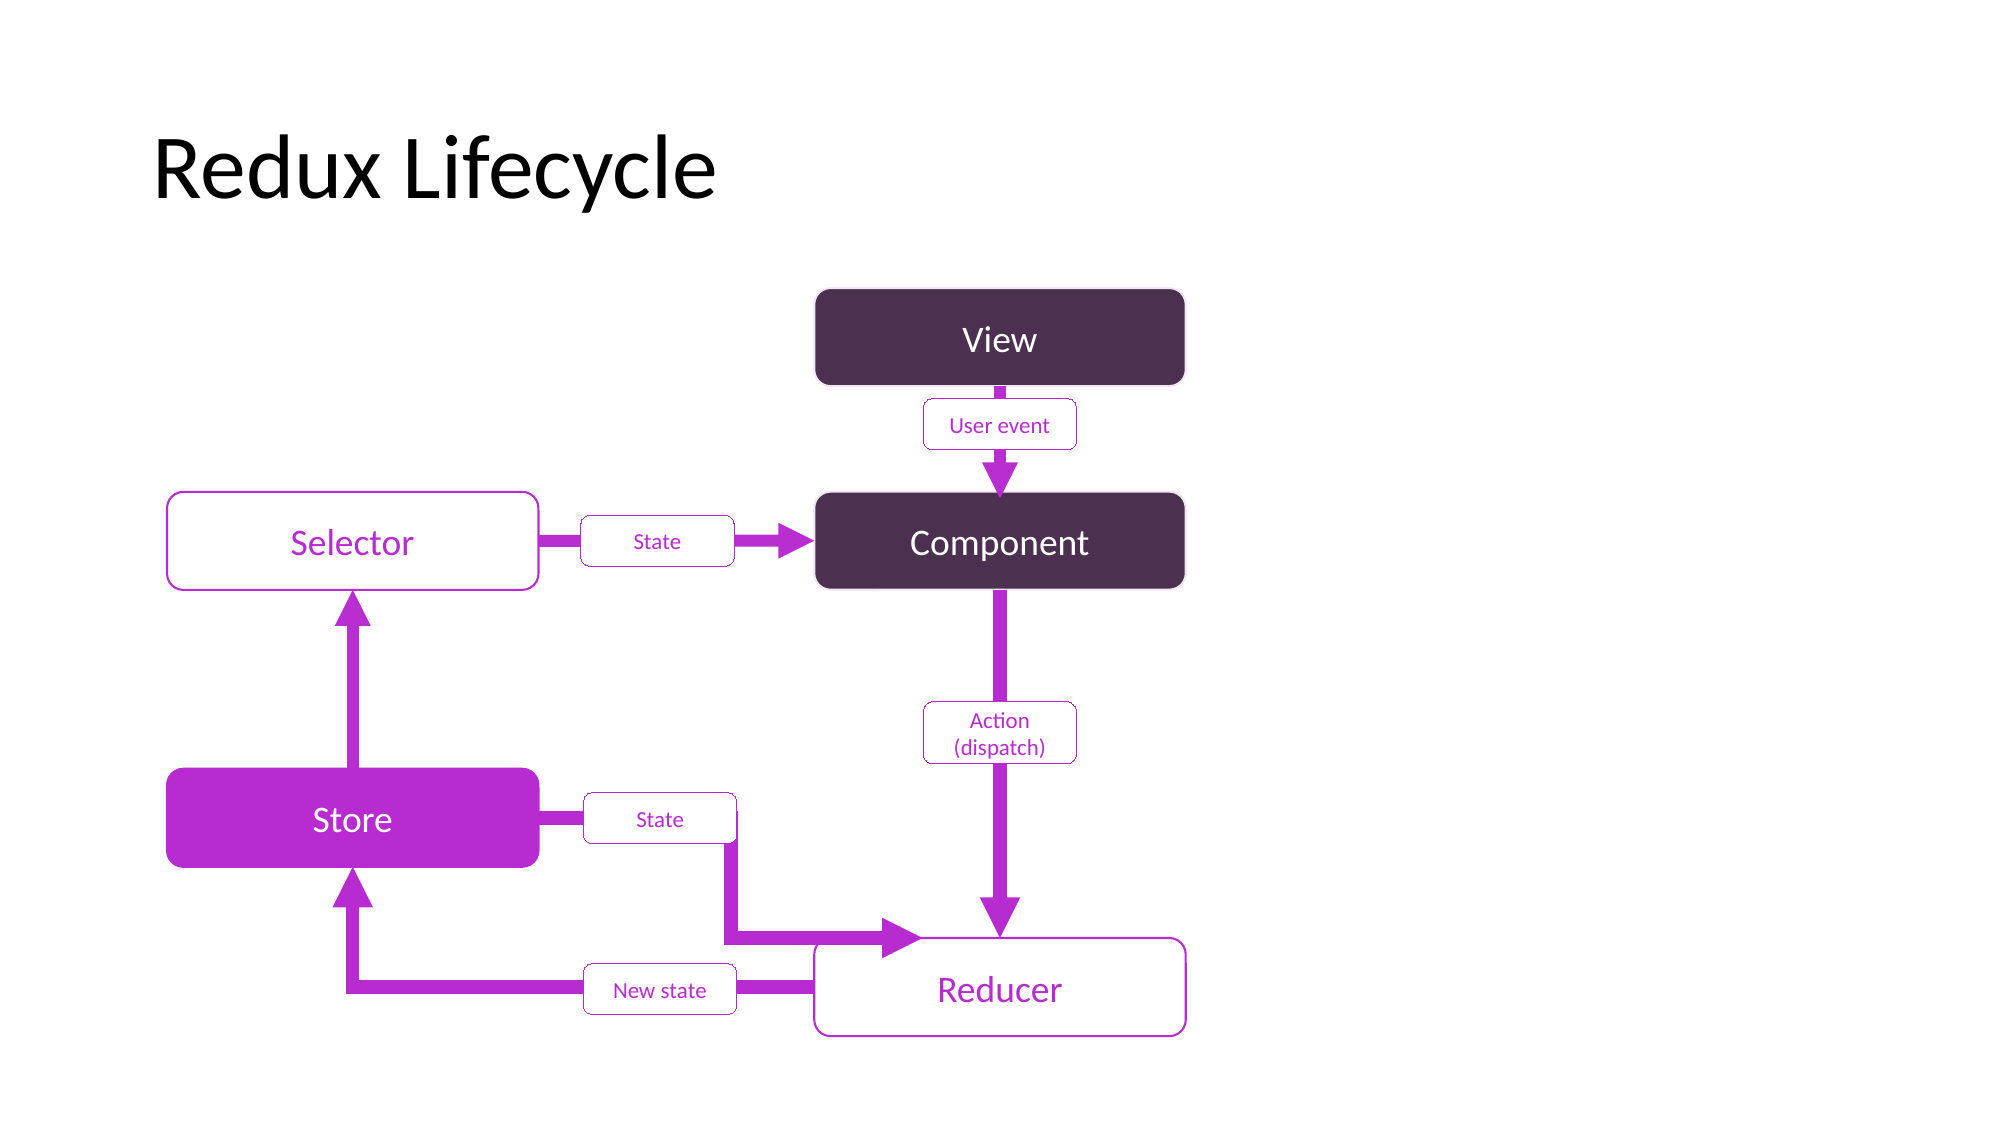

# Redux Lifecycle
View
User event
Component
Selector
State
Action (dispatch)
Store
State
New state
Reducer